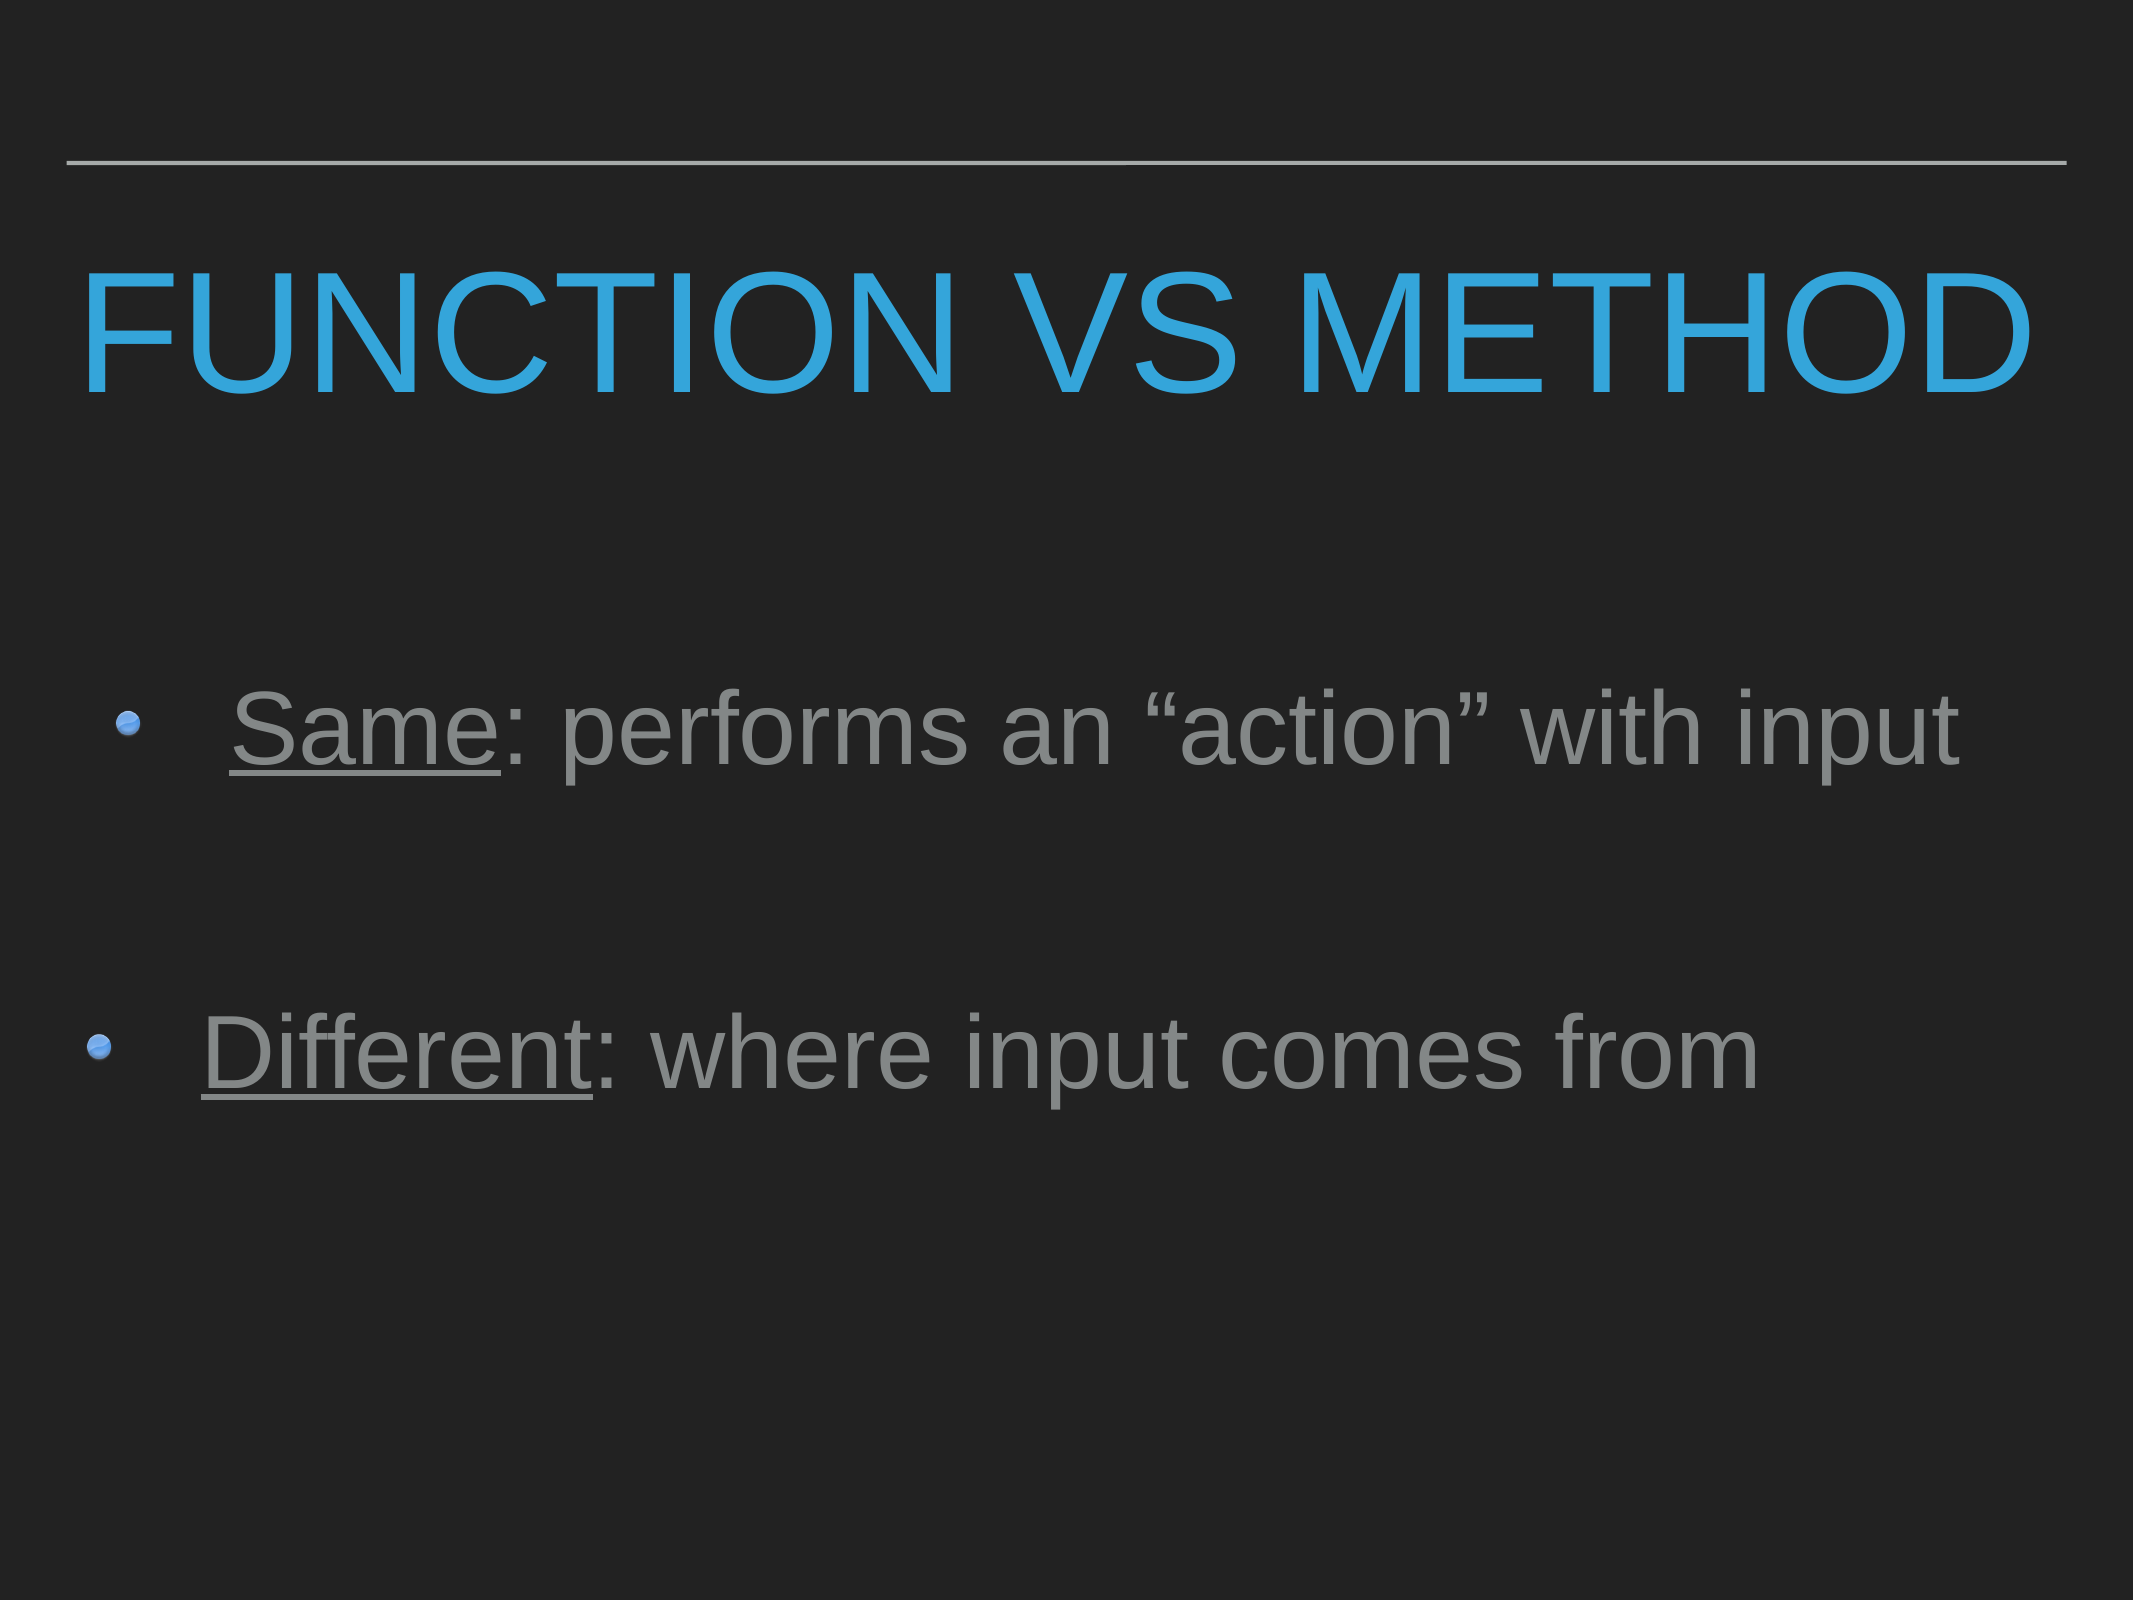

# Function vs method
Same: performs an “action” with input
Different: where input comes from